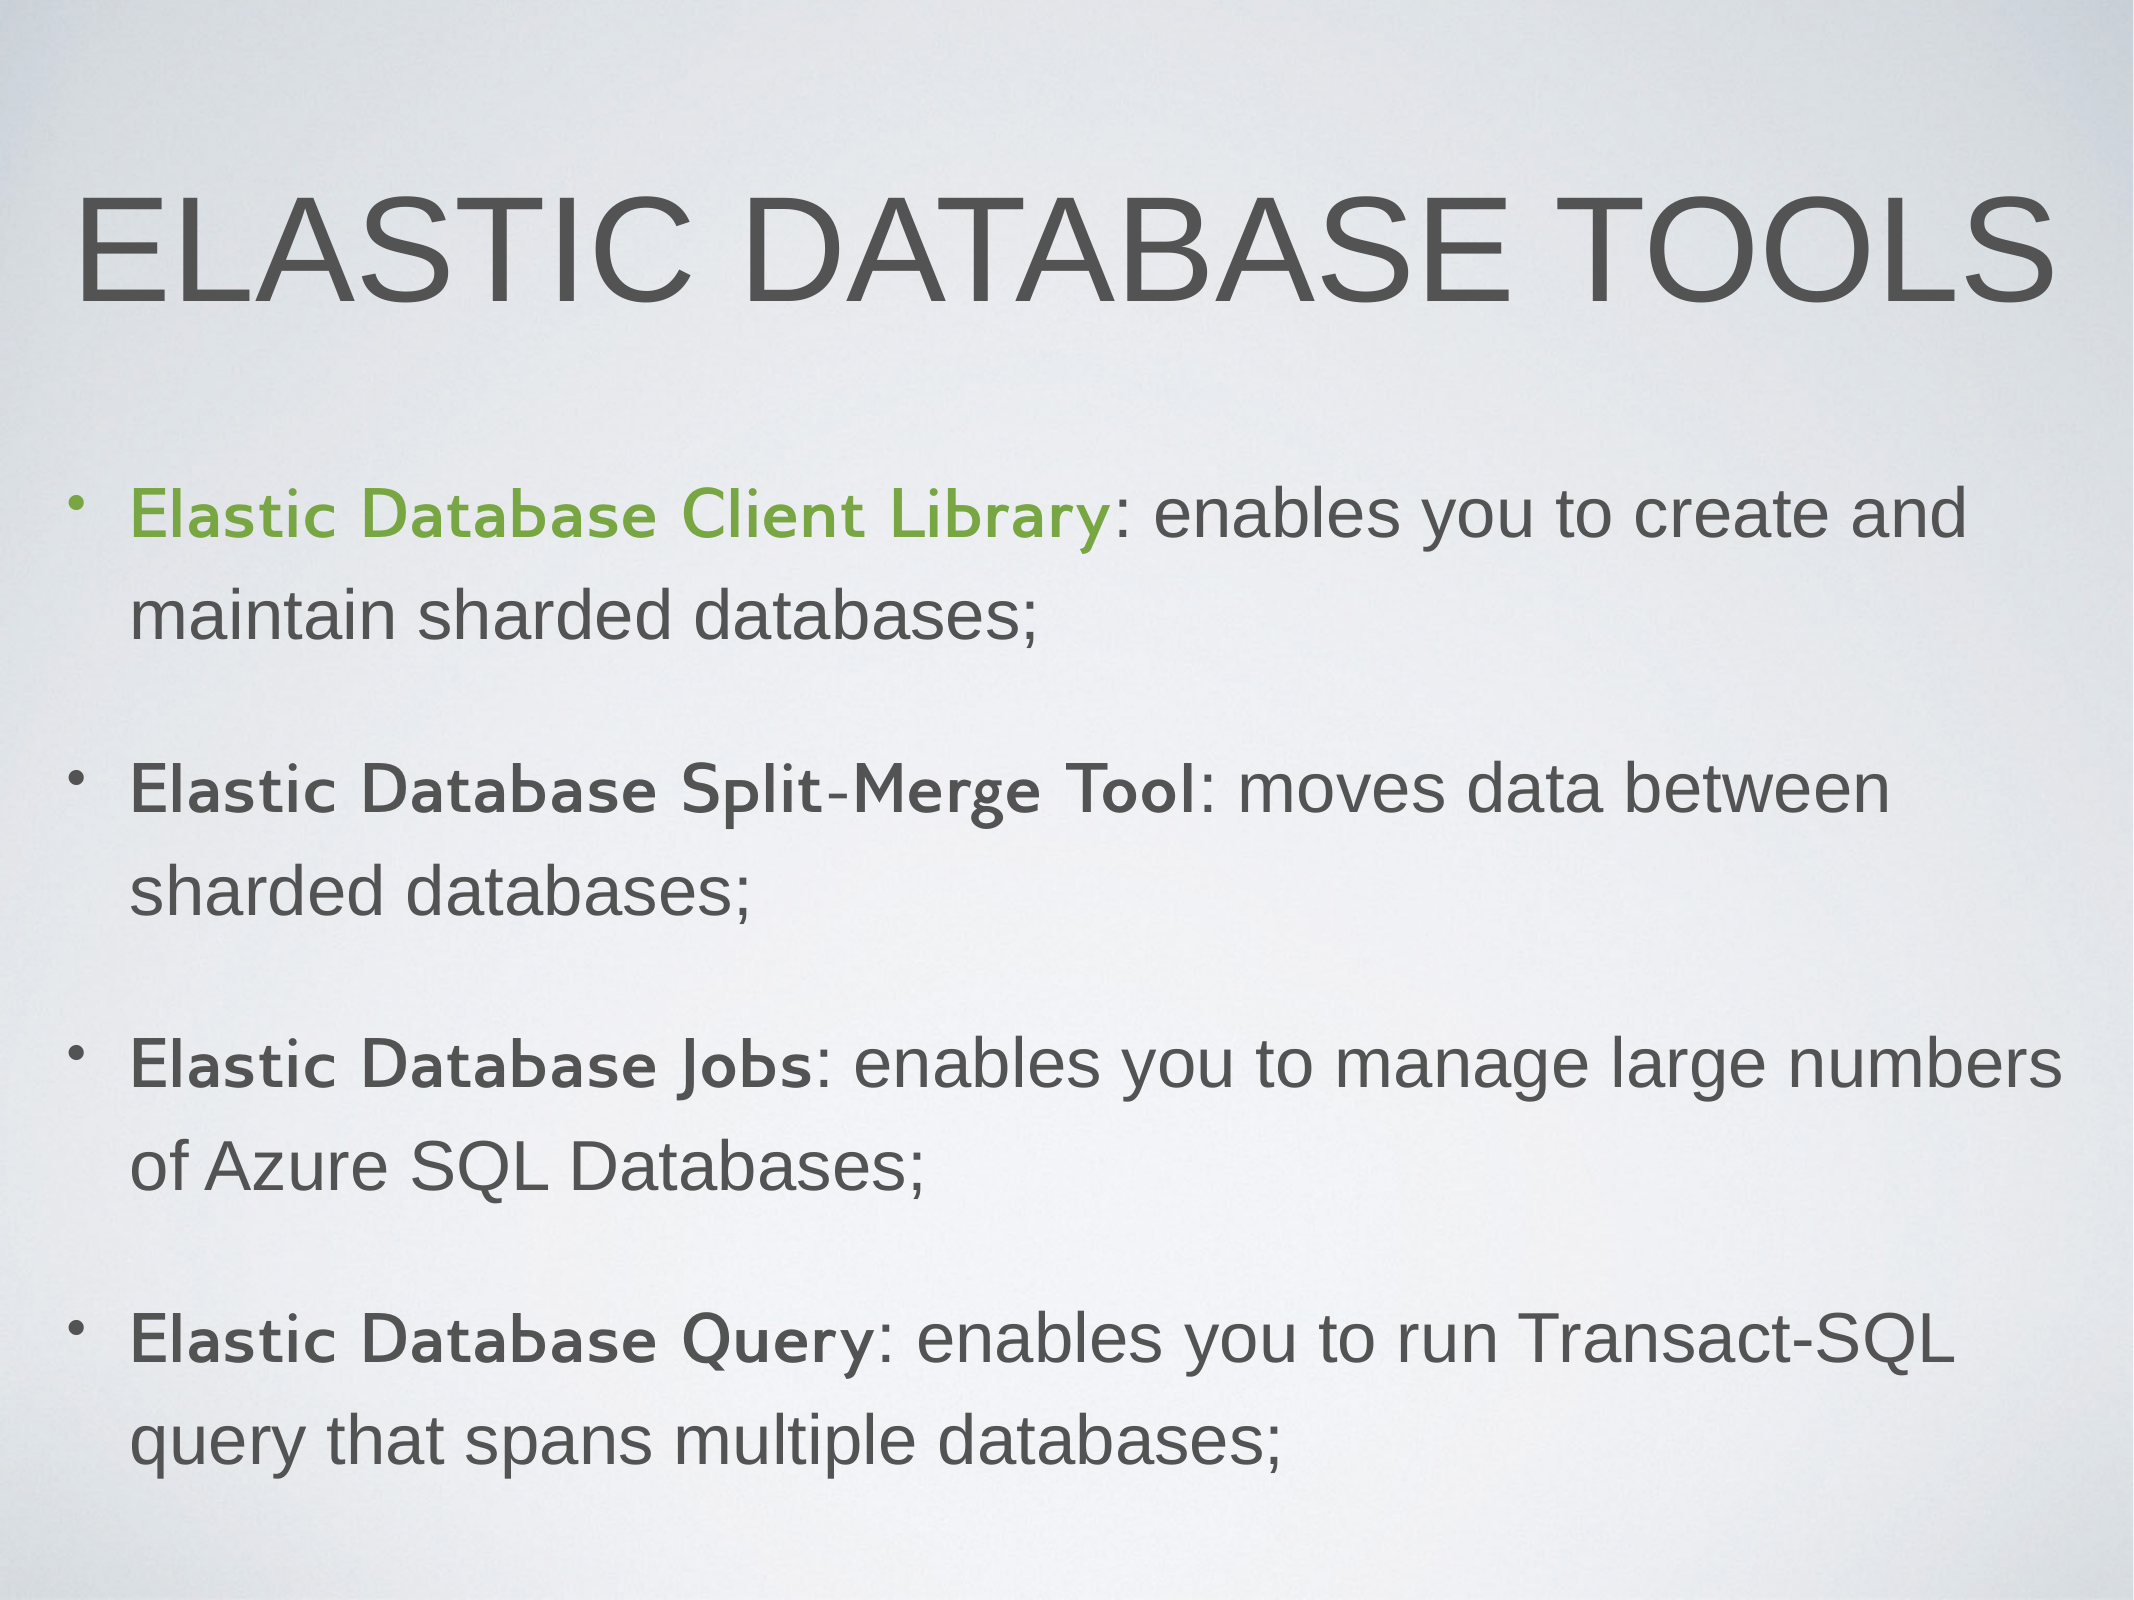

# Elastic Database Tools
Elastic Database Client Library: enables you to create and maintain sharded databases;
Elastic Database Split-Merge Tool: moves data between sharded databases;
Elastic Database Jobs: enables you to manage large numbers of Azure SQL Databases;
Elastic Database Query: enables you to run Transact-SQL query that spans multiple databases;